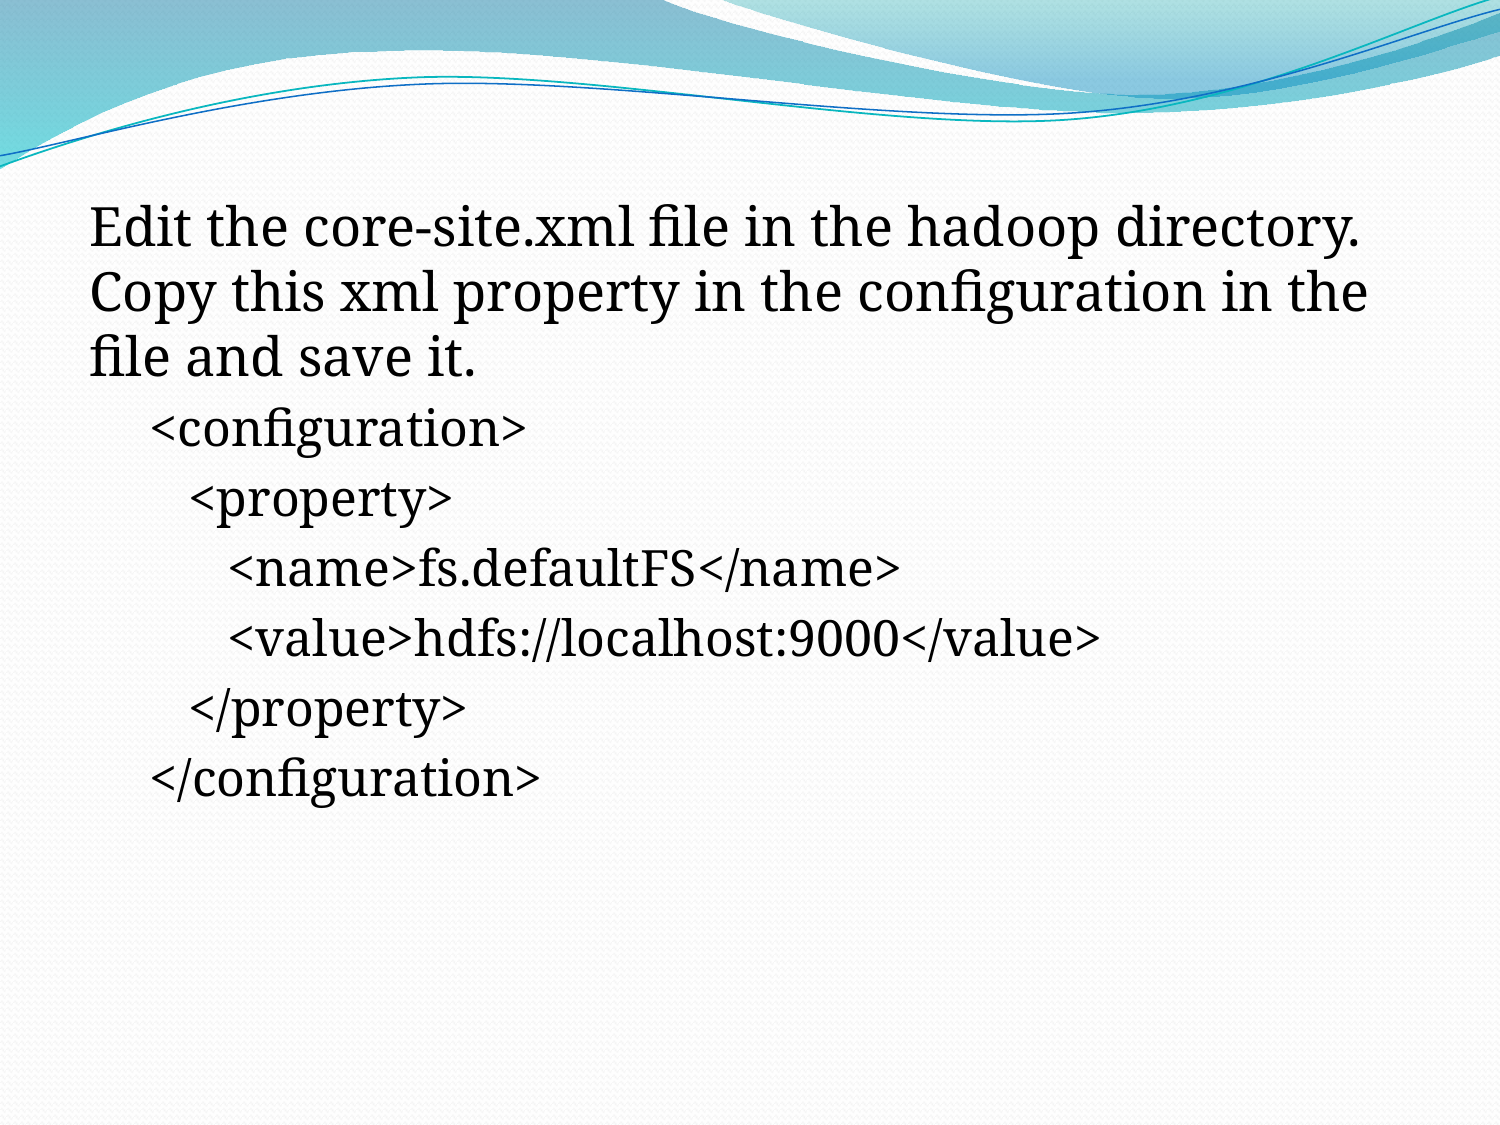

Edit the core-site.xml file in the hadoop directory. Copy this xml property in the configuration in the file and save it.
<configuration>
   <property>
      <name>fs.defaultFS</name>
      <value>hdfs://localhost:9000</value>
   </property>
</configuration>